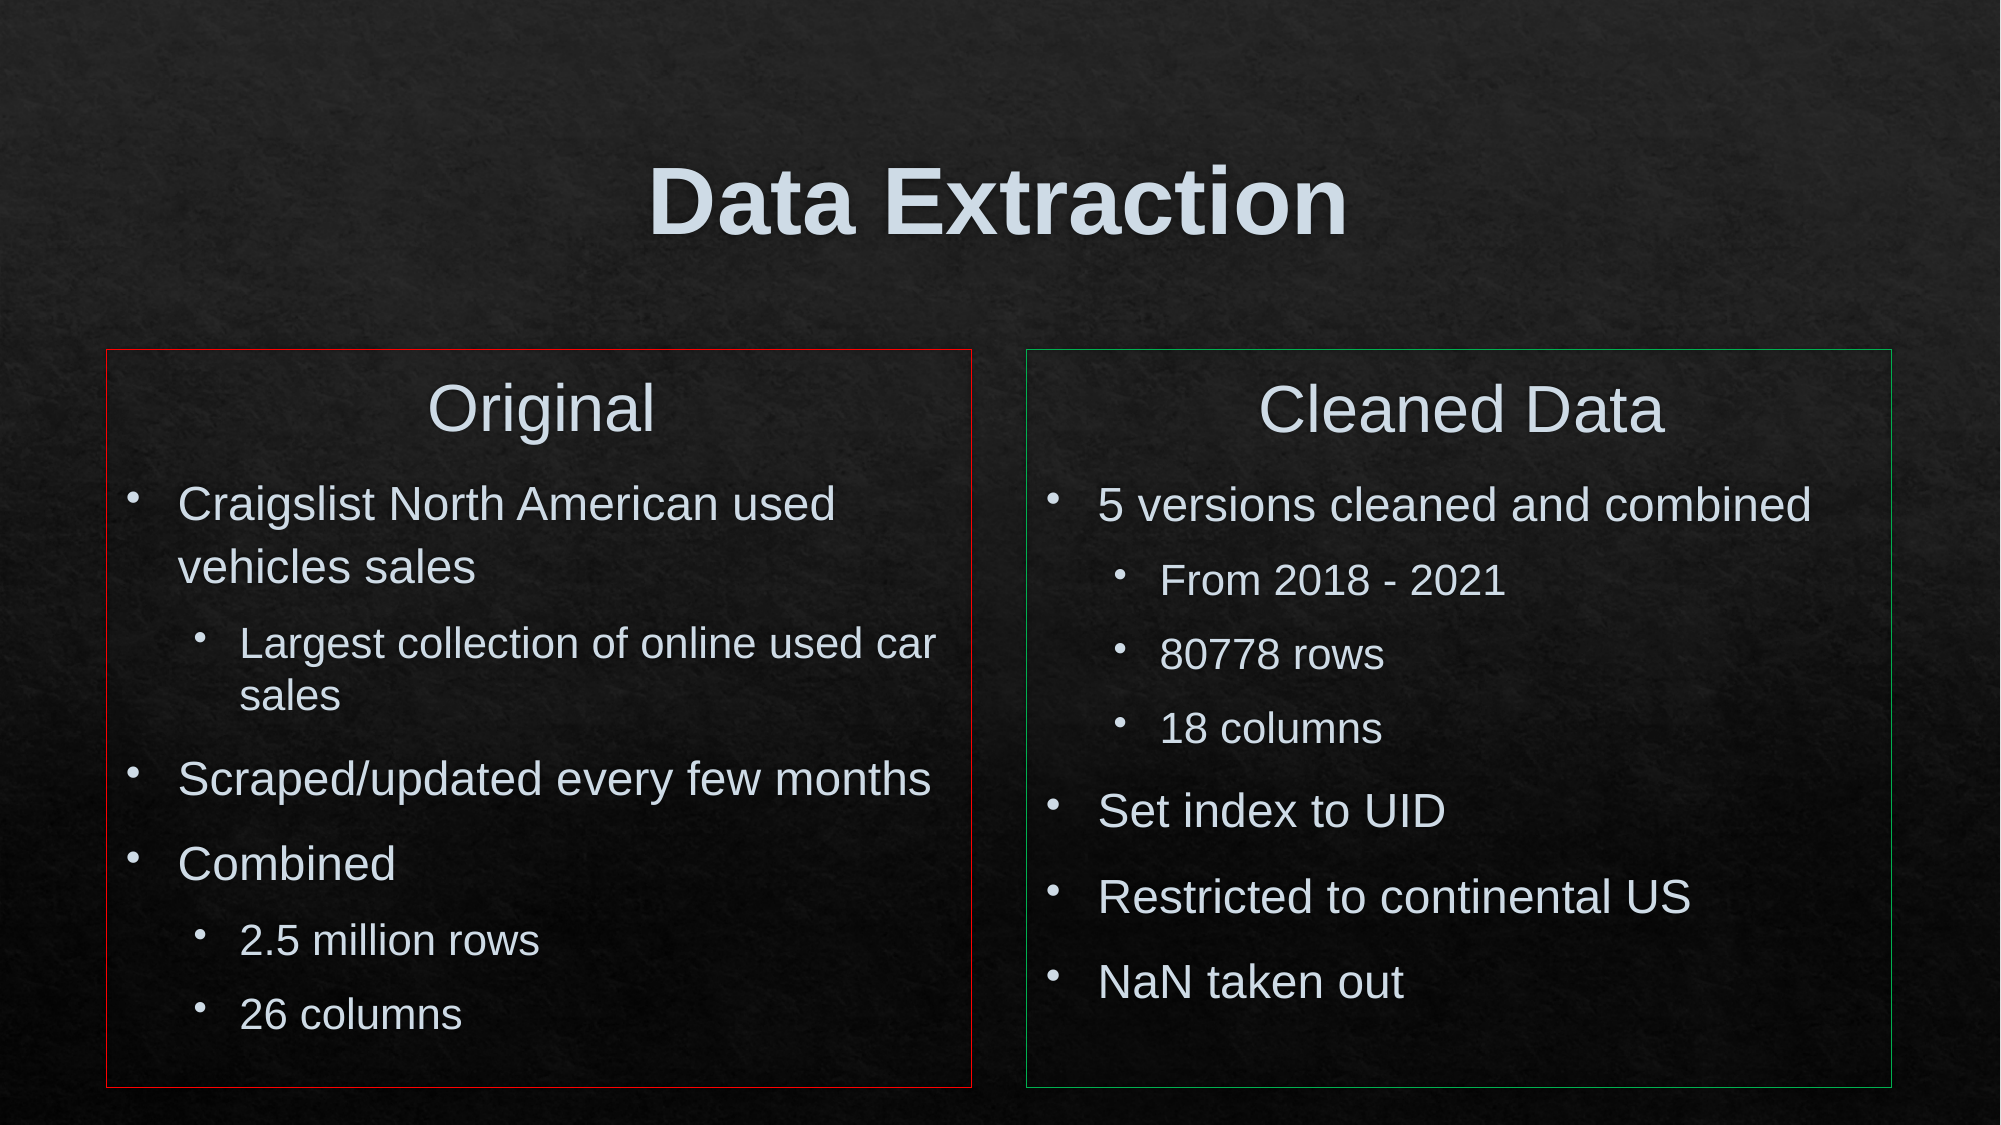

# Data Extraction
Original
Craigslist North American used vehicles sales
Largest collection of online used car sales
Scraped/updated every few months
Combined
2.5 million rows
26 columns
Cleaned Data
5 versions cleaned and combined
From 2018 - 2021
80778 rows
18 columns
Set index to UID
Restricted to continental US
NaN taken out